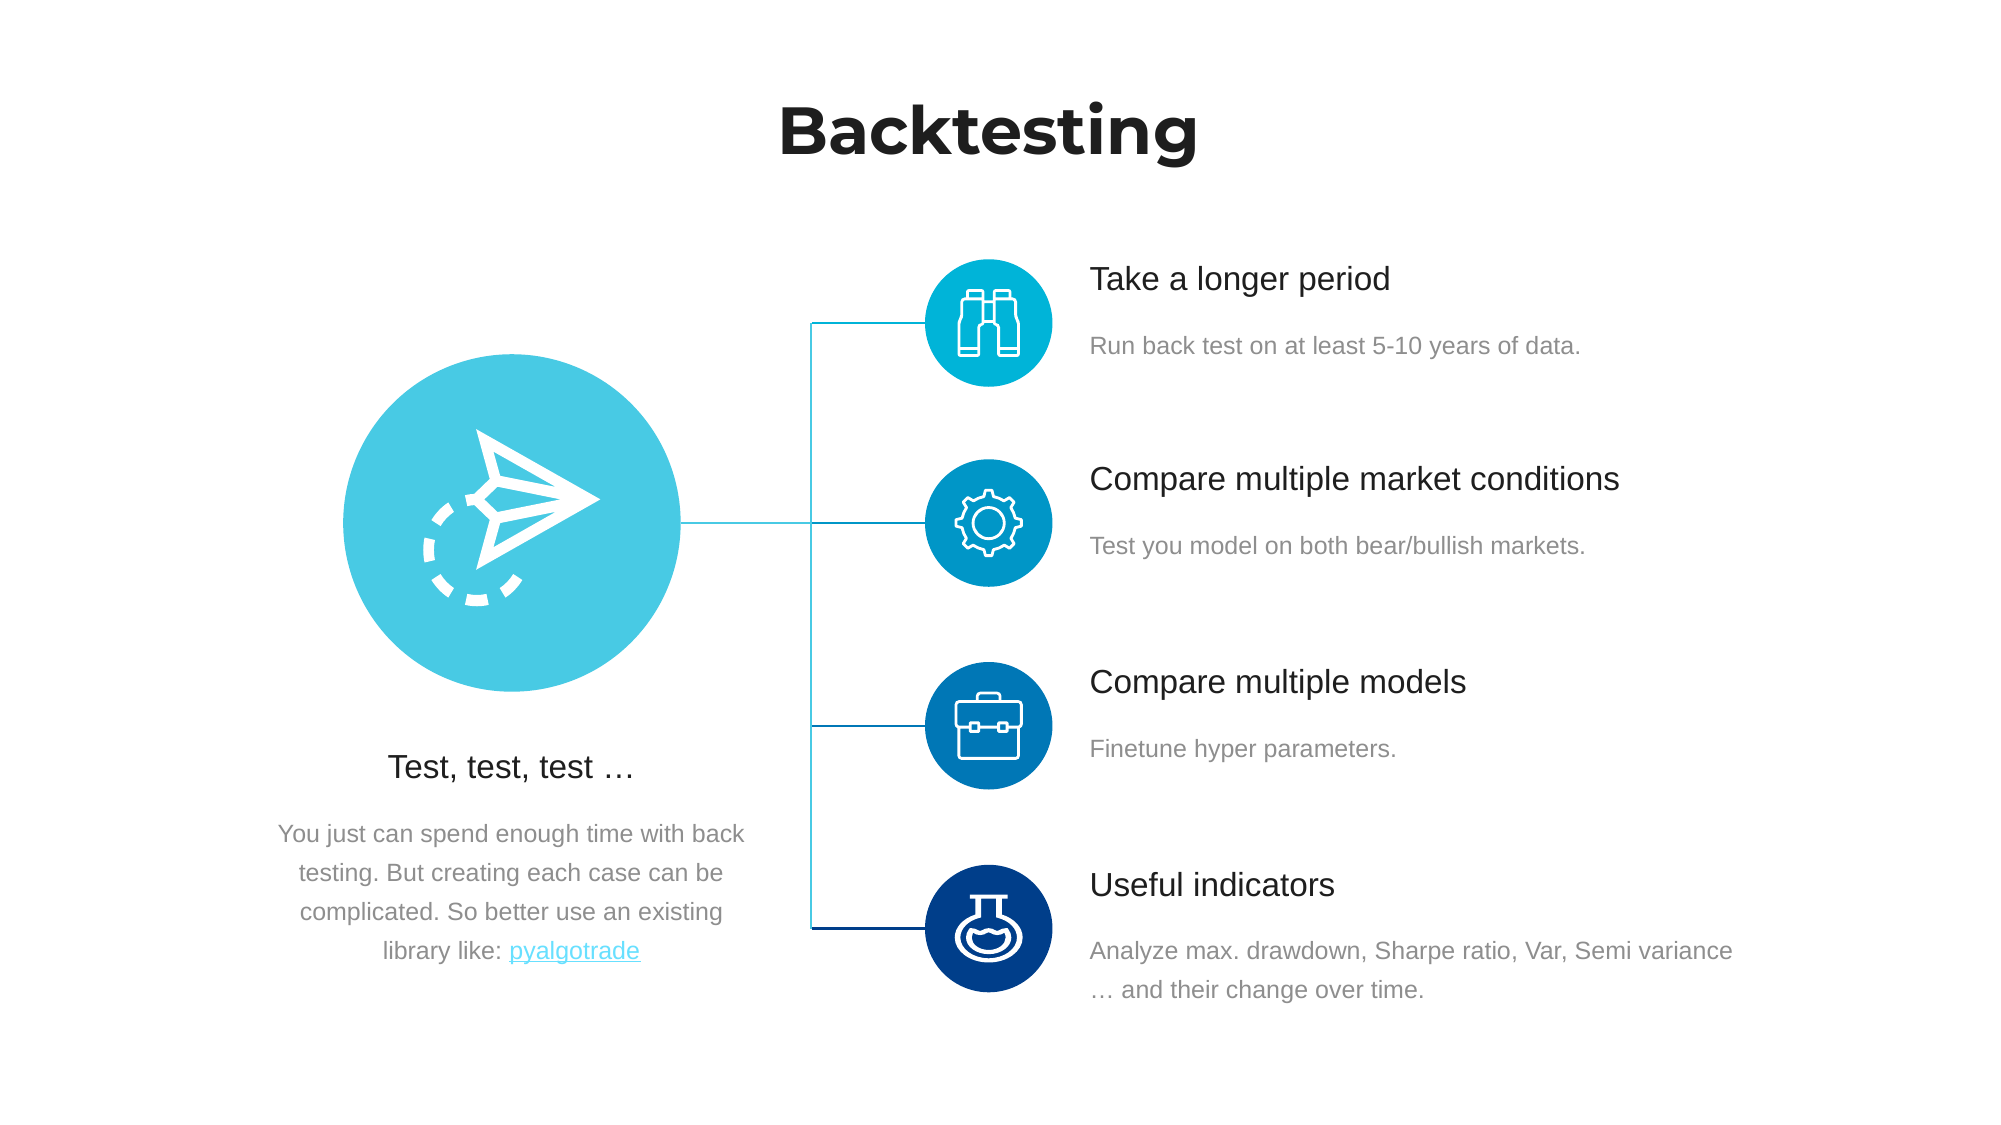

Backtesting
Take a longer period
Run back test on at least 5-10 years of data.

Compare multiple market conditions
Test you model on both bear/bullish markets.

Compare multiple models
Finetune hyper parameters.

Test, test, test …
You just can spend enough time with back testing. But creating each case can be complicated. So better use an existing library like: pyalgotrade
Useful indicators
Analyze max. drawdown, Sharpe ratio, Var, Semi variance … and their change over time.